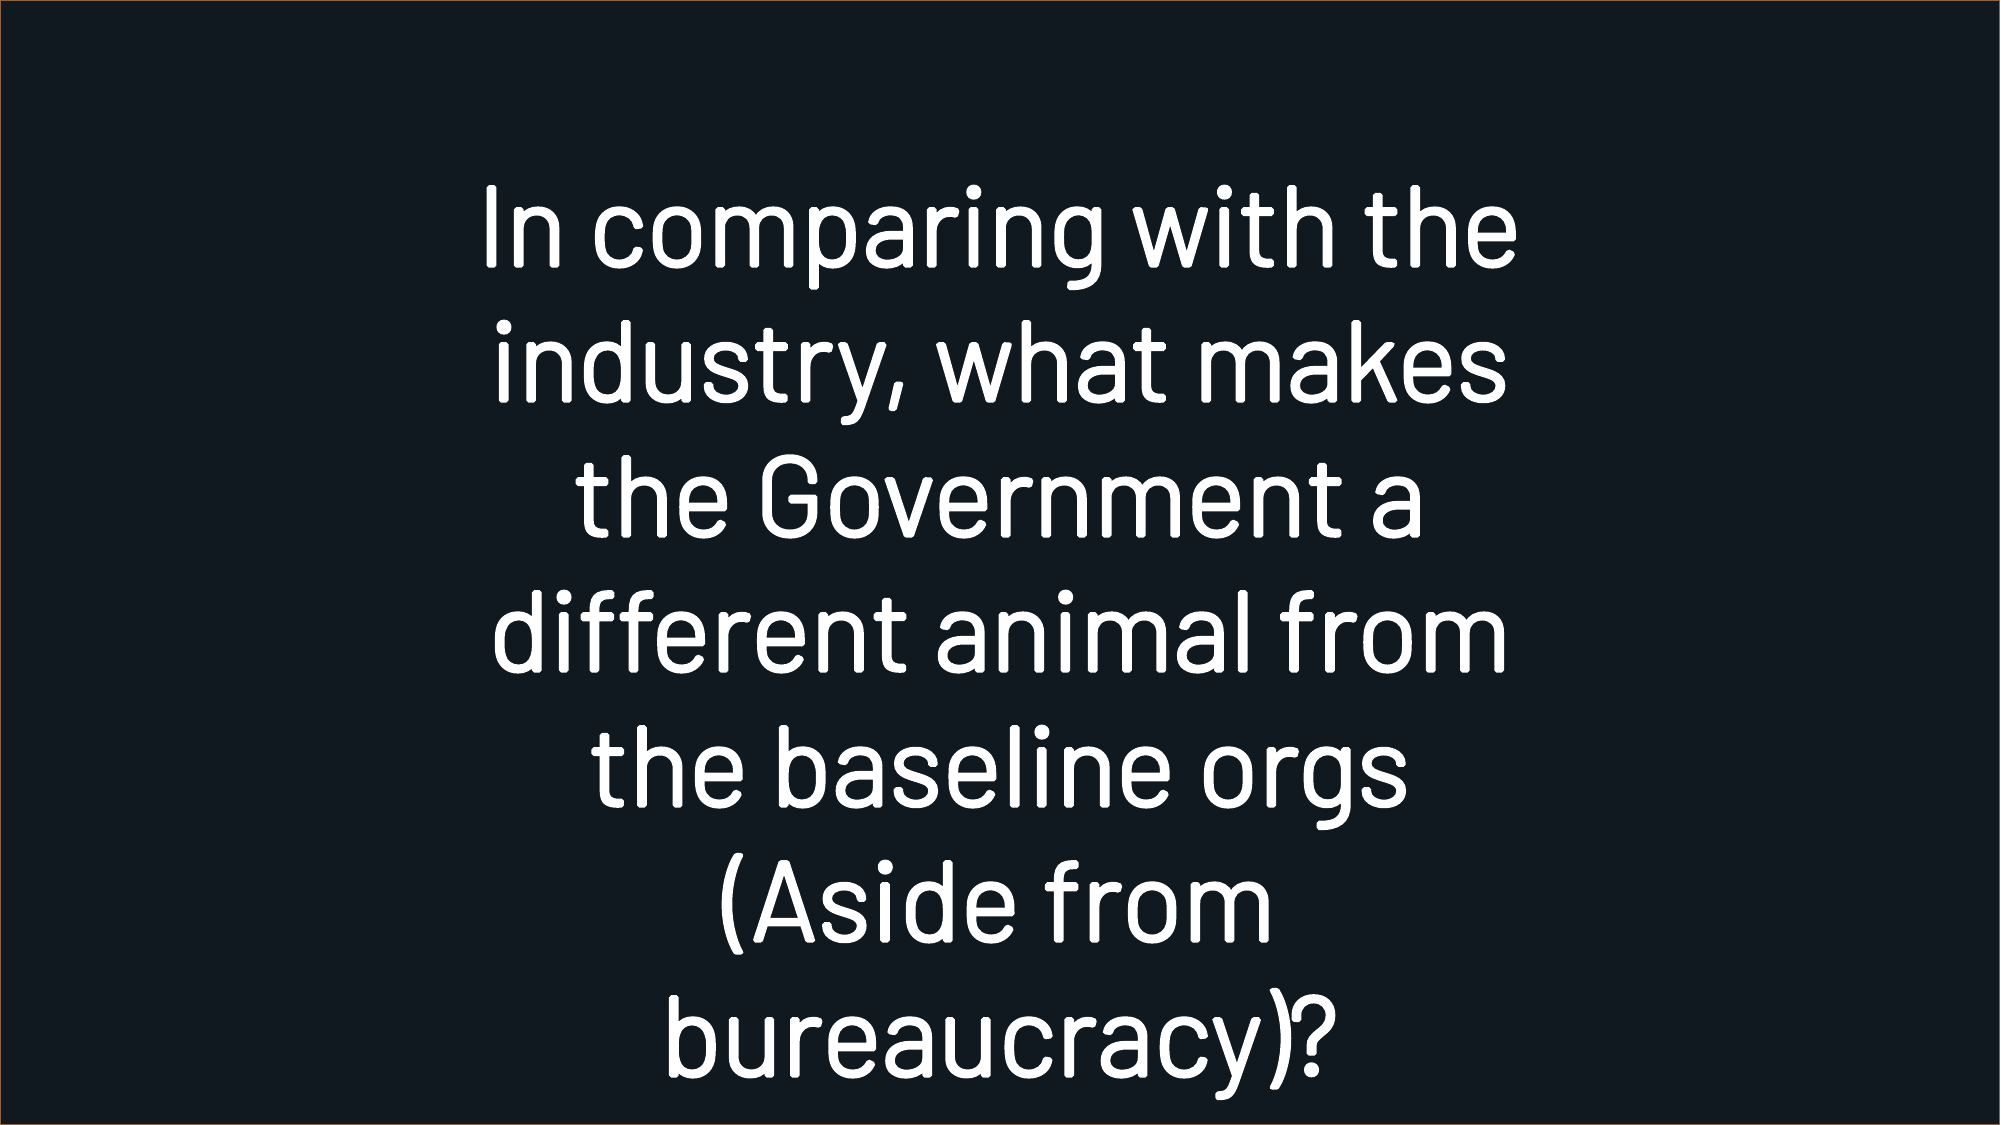

In comparing with the industry, what makes the Government a different animal from the baseline orgs (Aside from bureaucracy)?